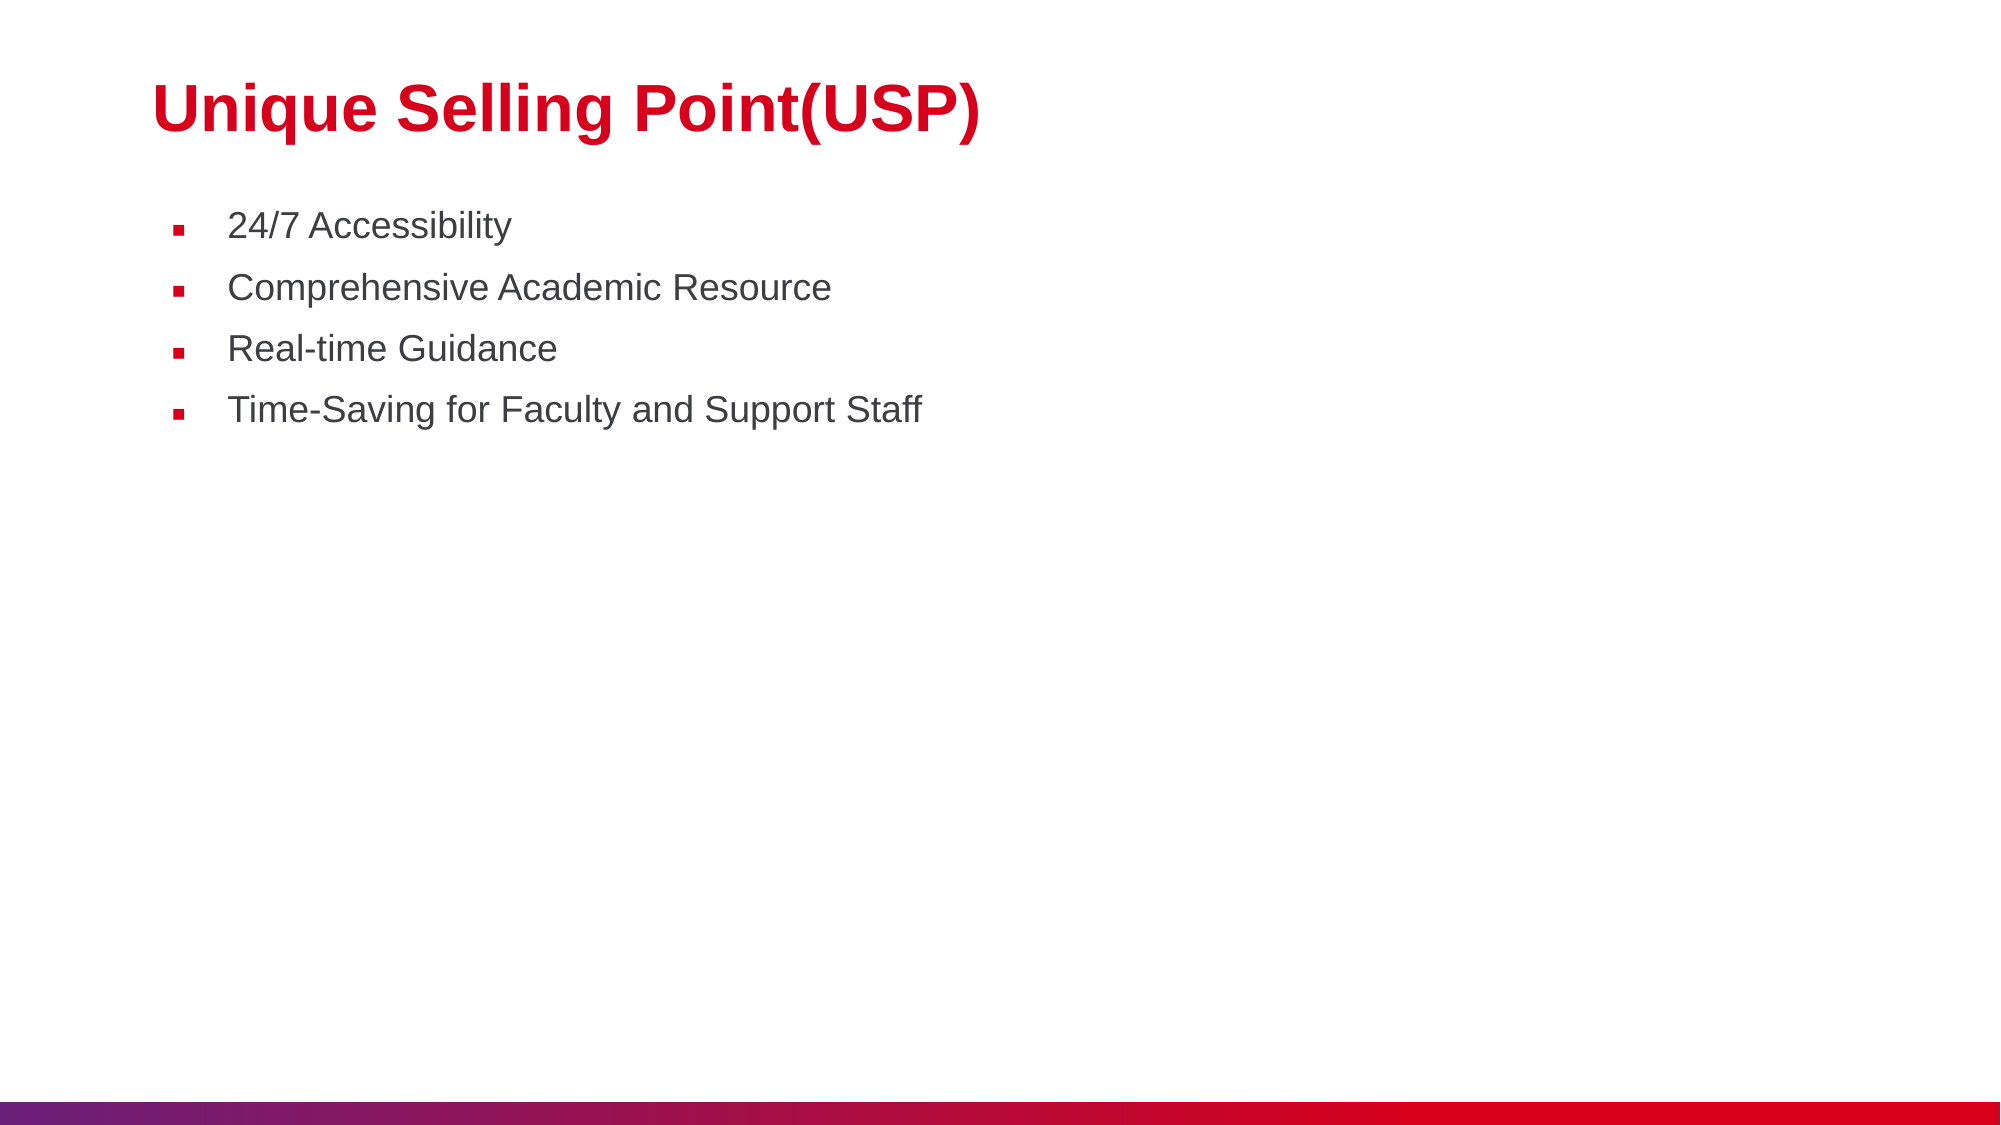

# Unique Selling Point(USP)
24/7 Accessibility
Comprehensive Academic Resource
Real-time Guidance
Time-Saving for Faculty and Support Staff